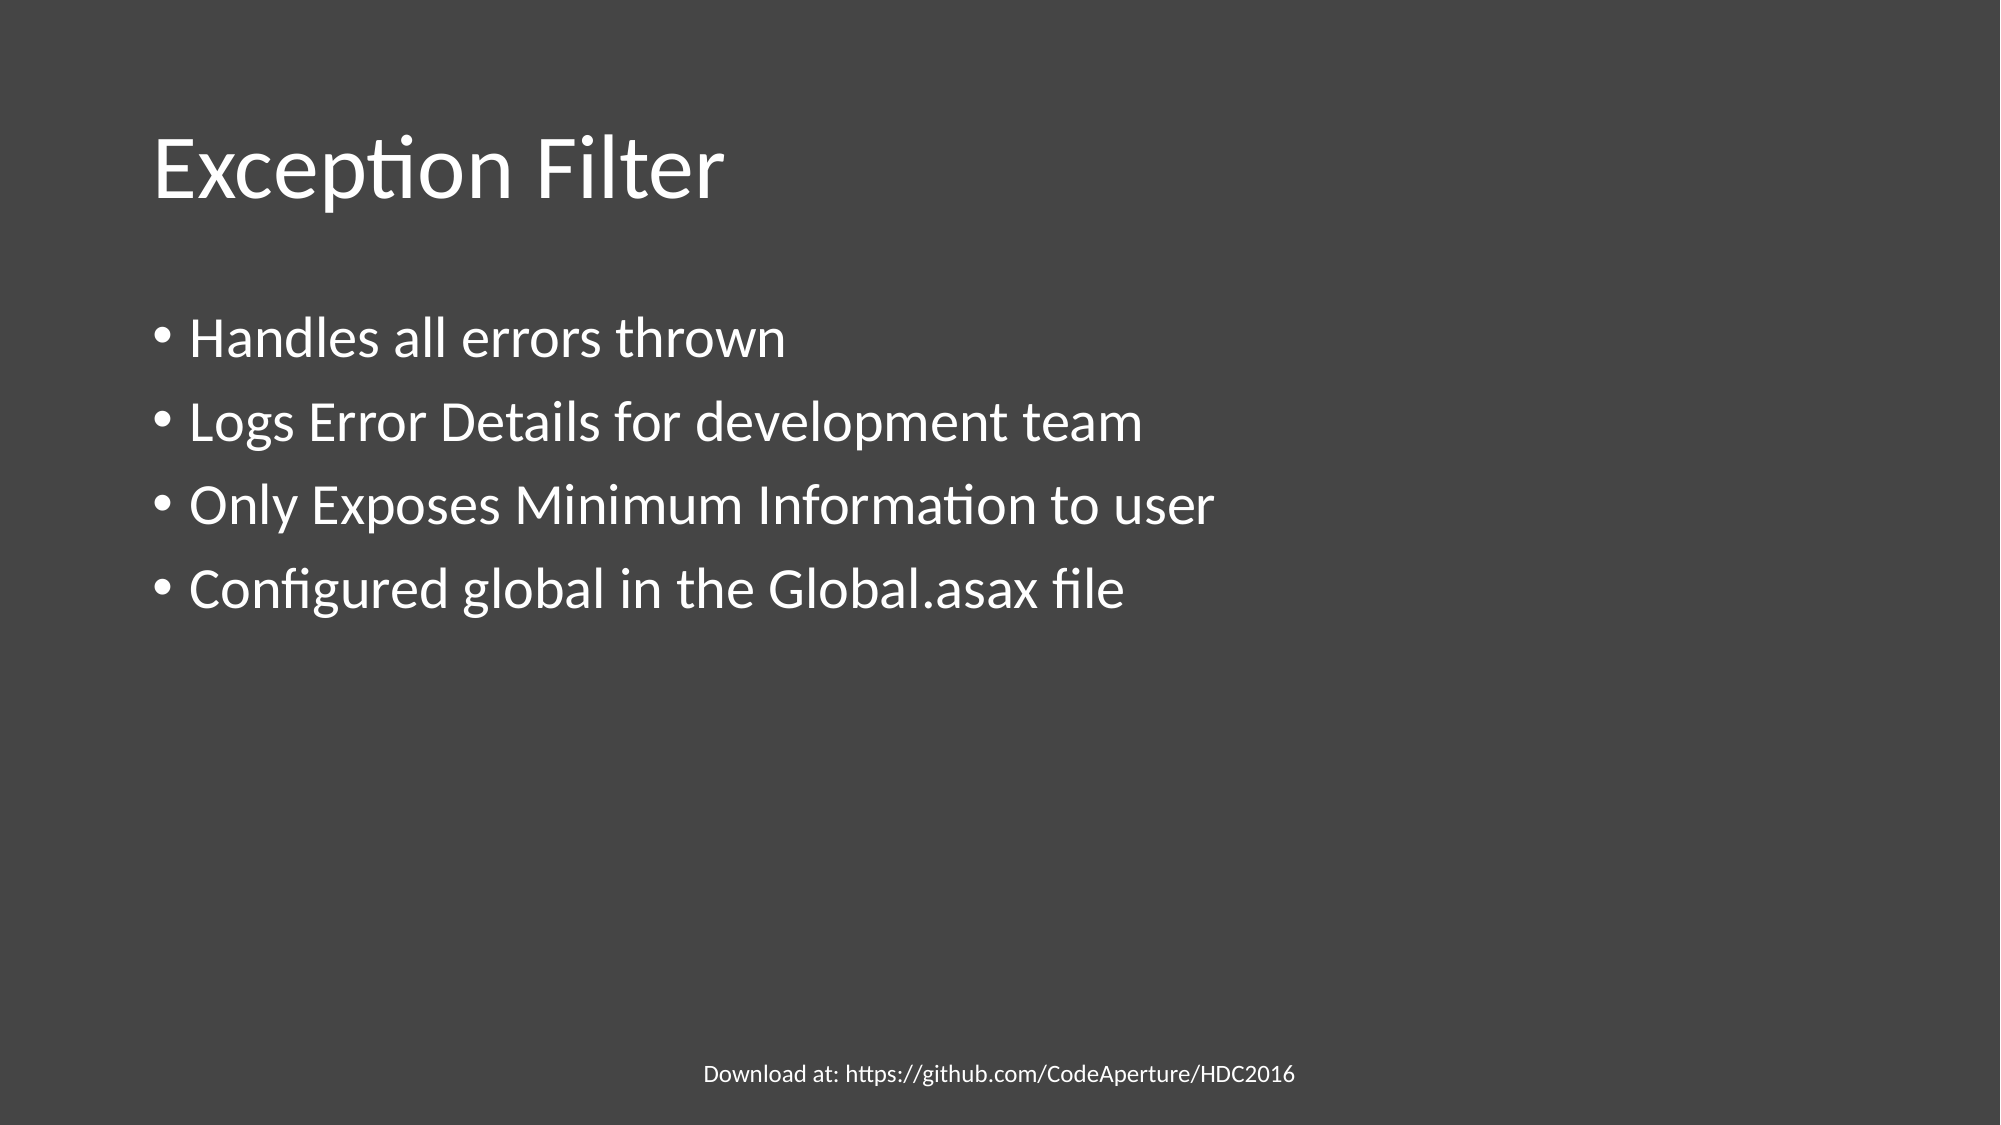

# Exception Filter
Handles all errors thrown
Logs Error Details for development team
Only Exposes Minimum Information to user
Configured global in the Global.asax file
Download at: https://github.com/CodeAperture/HDC2016